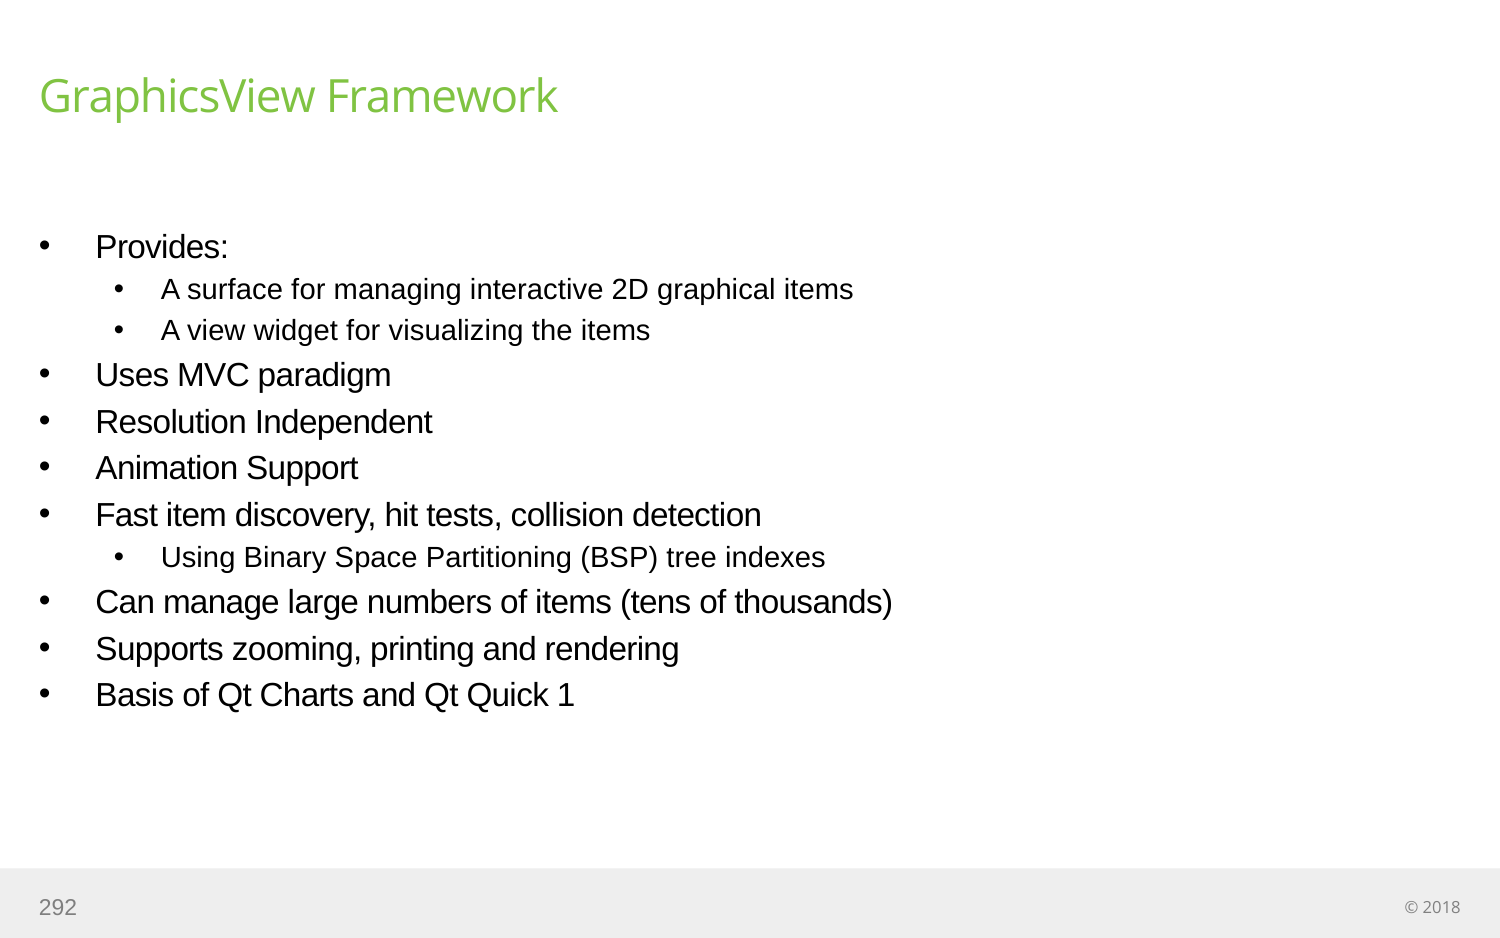

# GraphicsView Framework
Provides:
A surface for managing interactive 2D graphical items
A view widget for visualizing the items
Uses MVC paradigm
Resolution Independent
Animation Support
Fast item discovery, hit tests, collision detection
Using Binary Space Partitioning (BSP) tree indexes
Can manage large numbers of items (tens of thousands)
Supports zooming, printing and rendering
Basis of Qt Charts and Qt Quick 1
292
© 2018